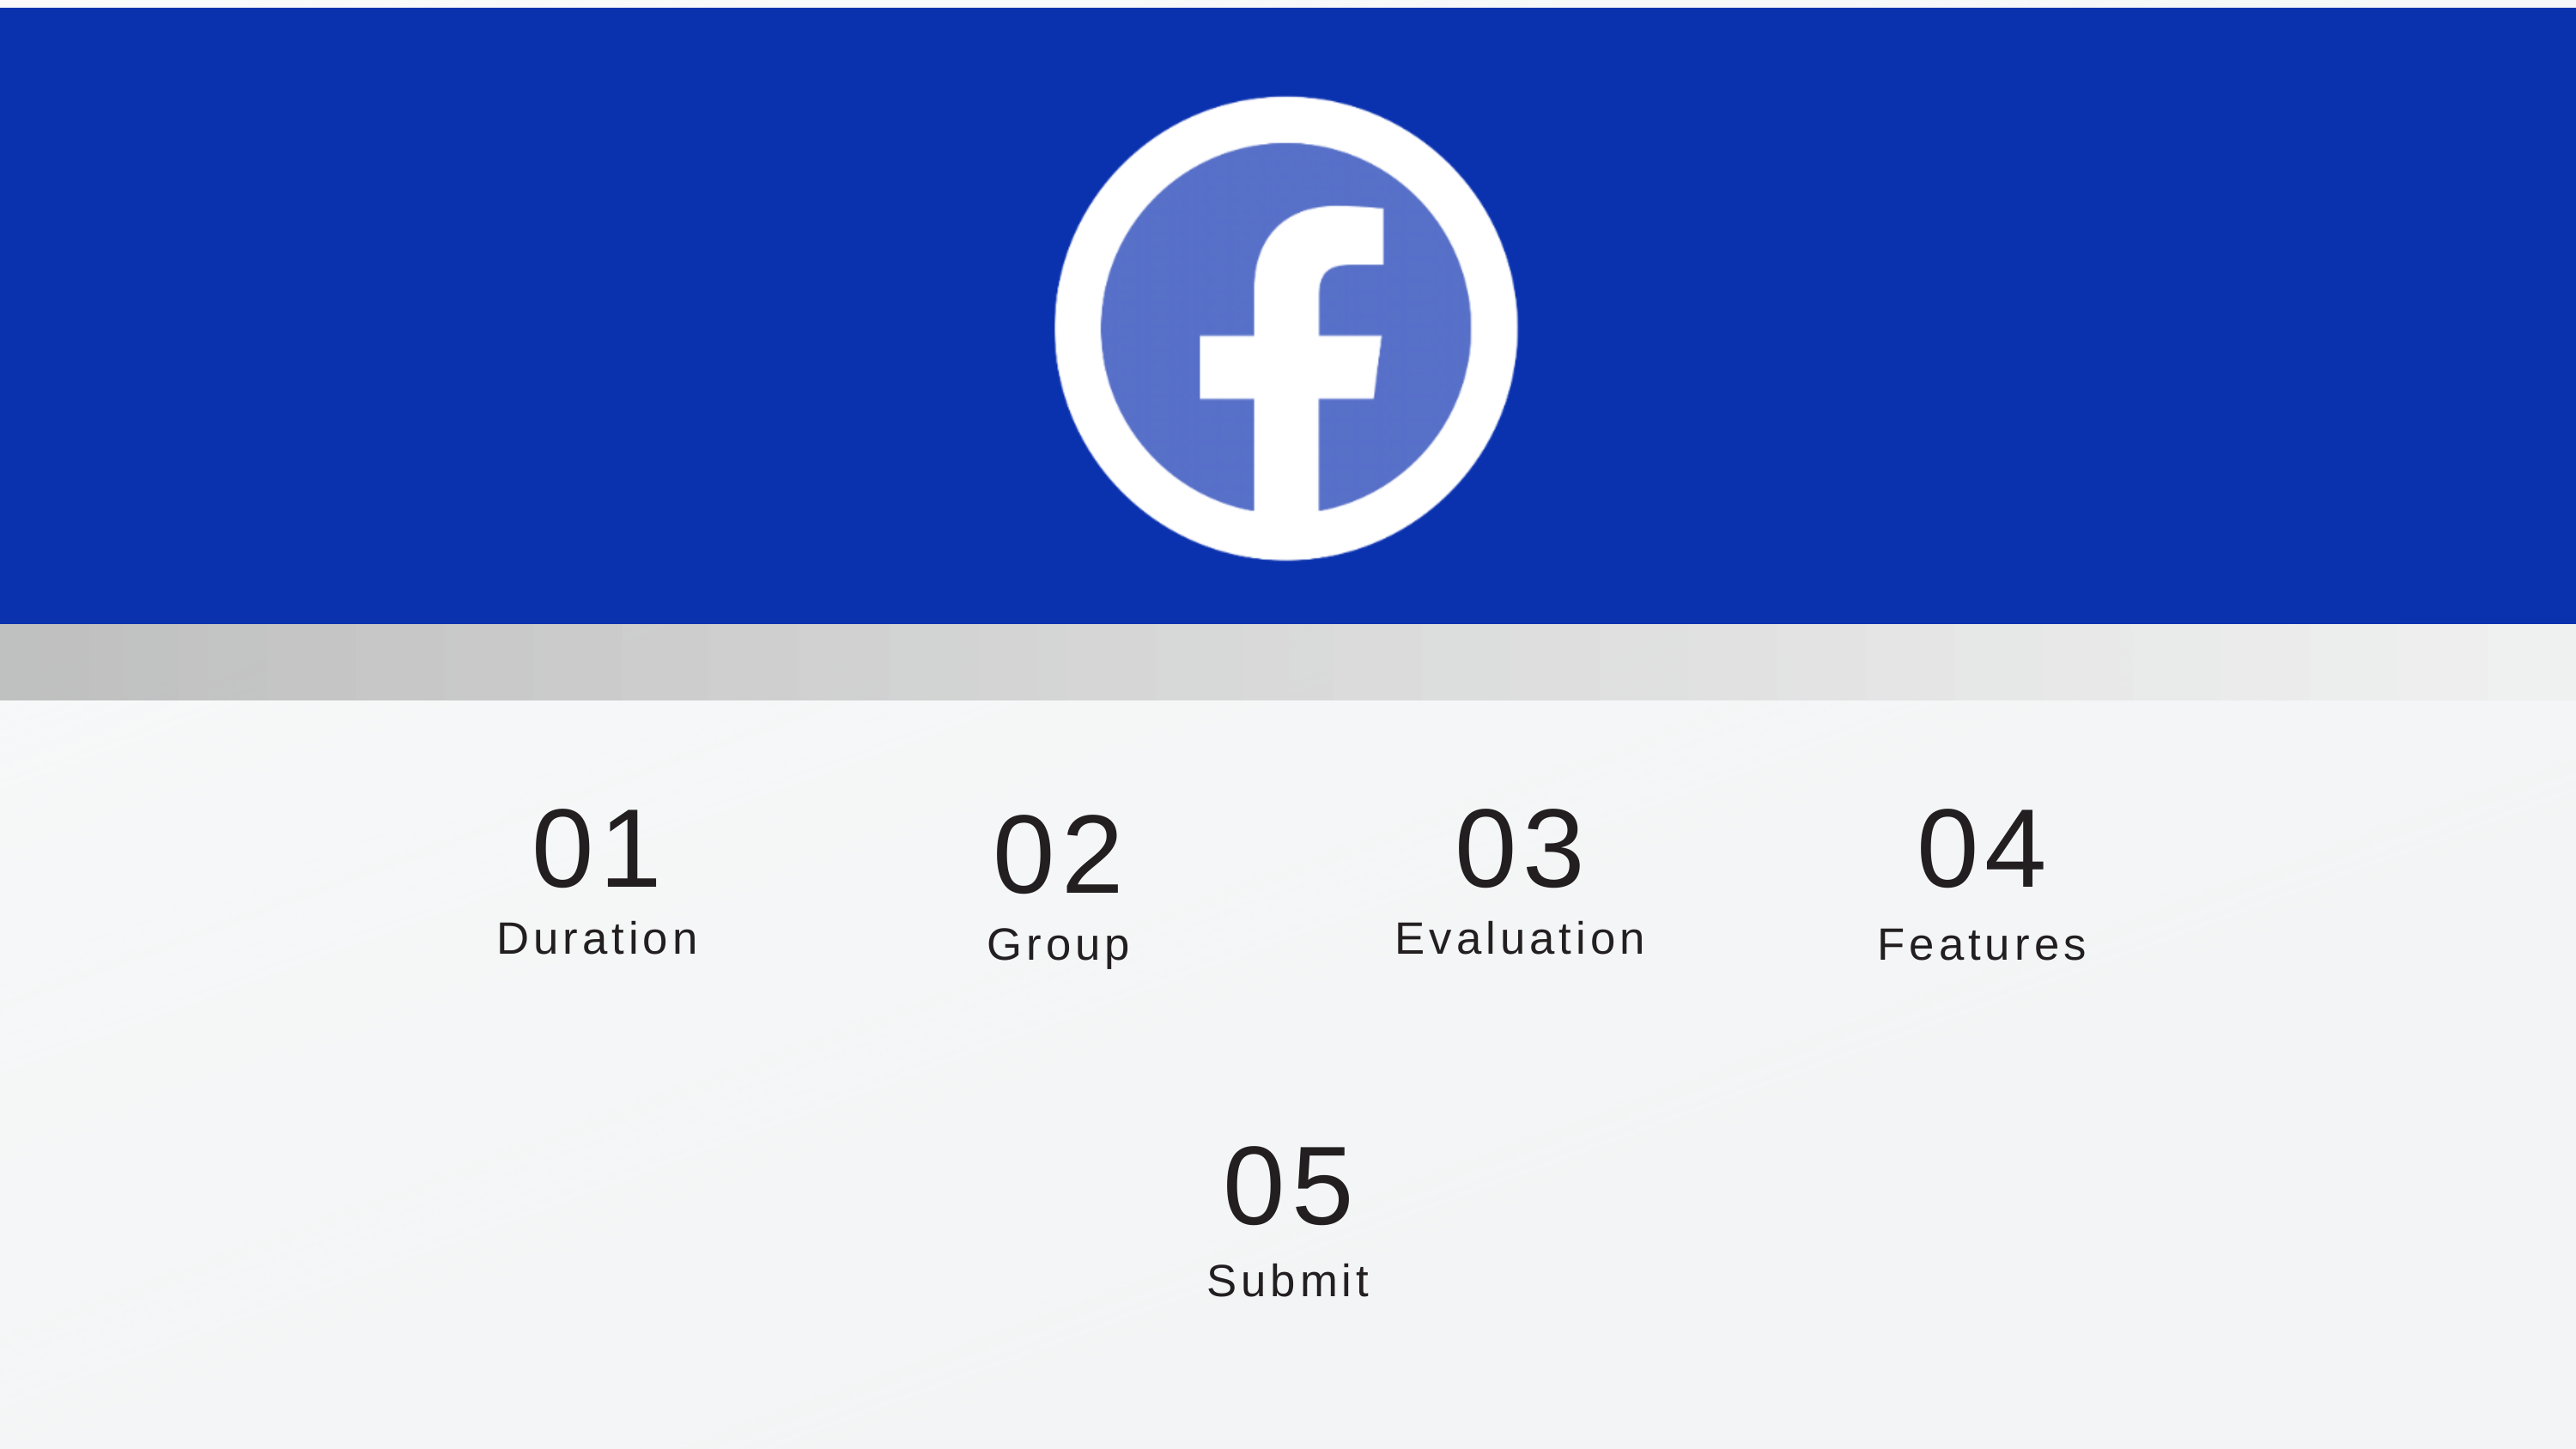

01
03
04
02
Duration
Evaluation
Group
Features
05
Submit